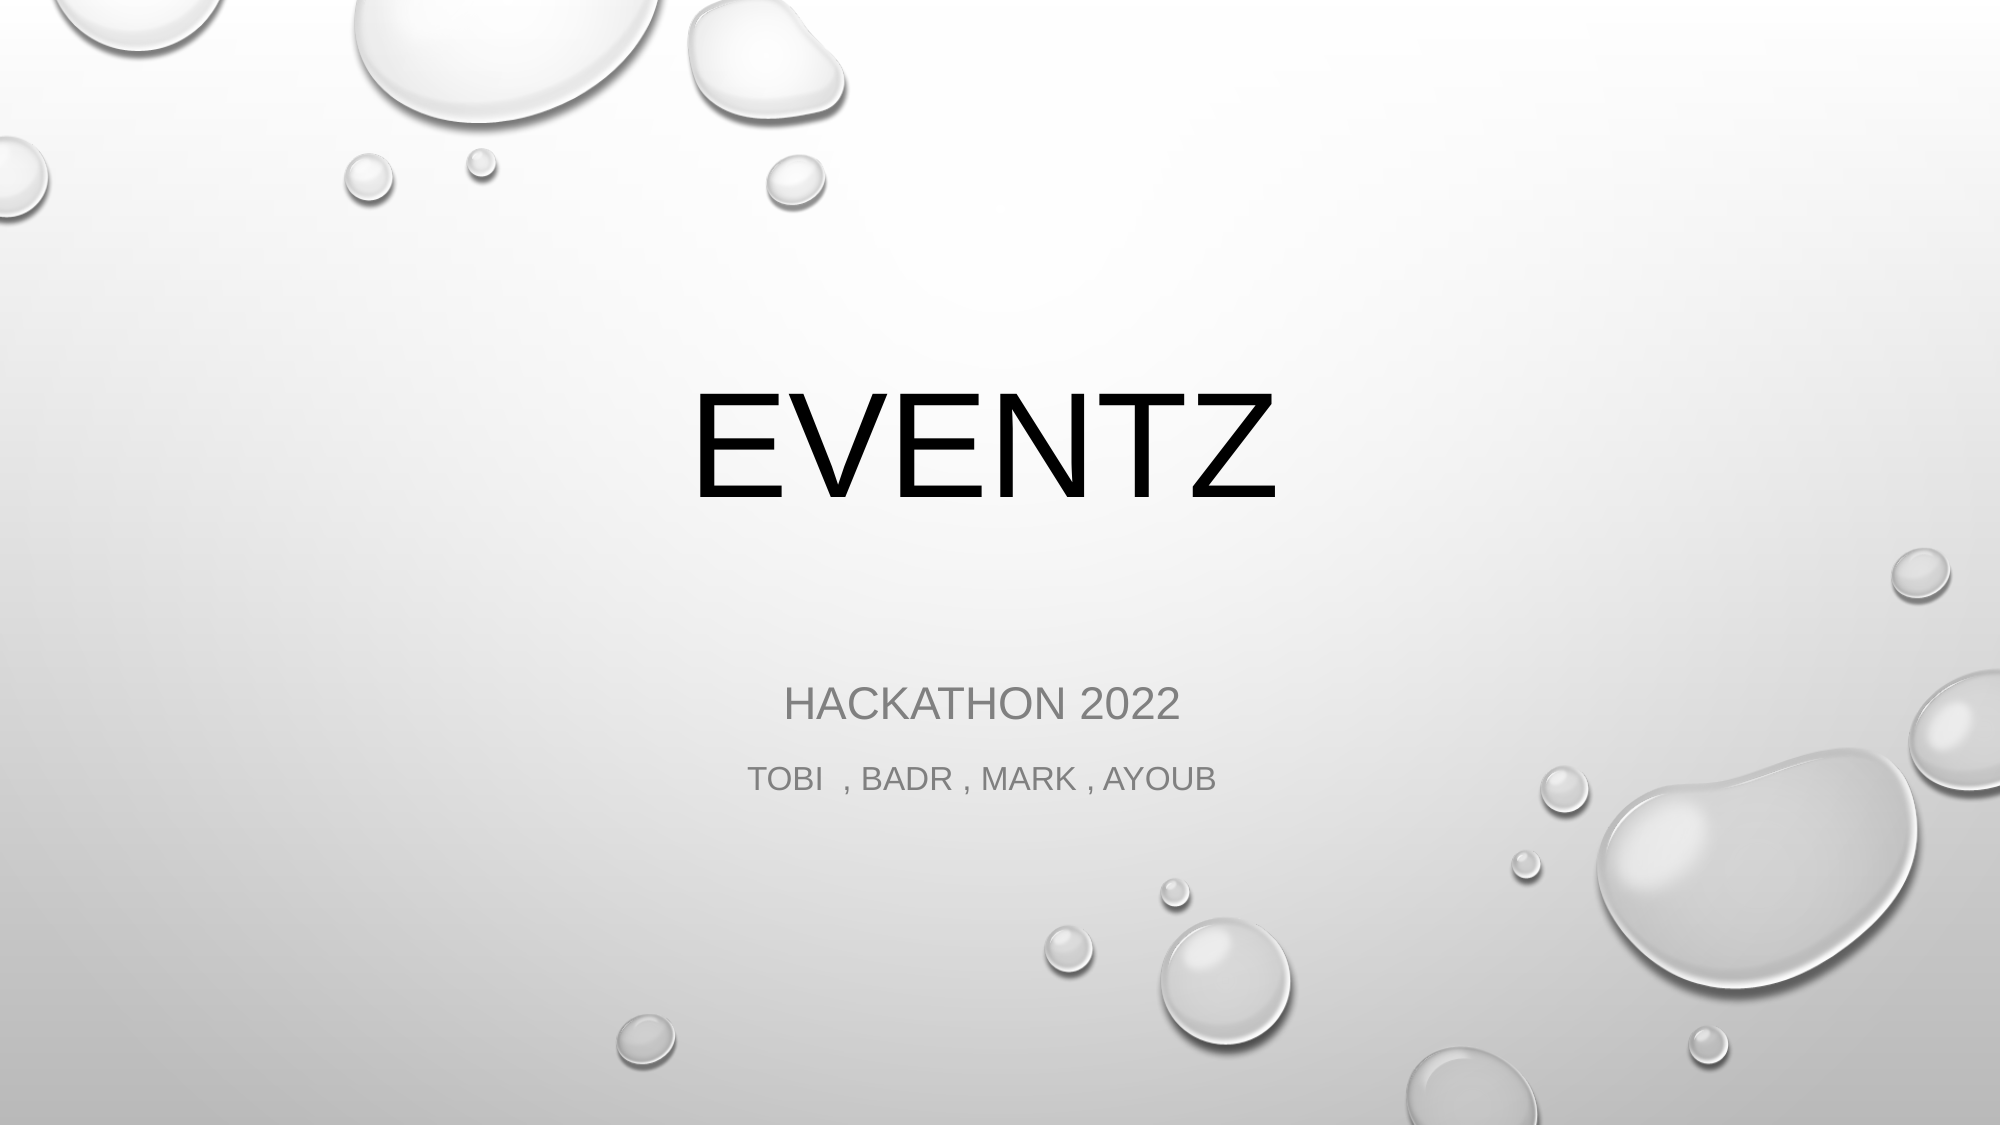

# Eventz
Hackathon 2022
Tobi  , Badr , Mark , Ayoub